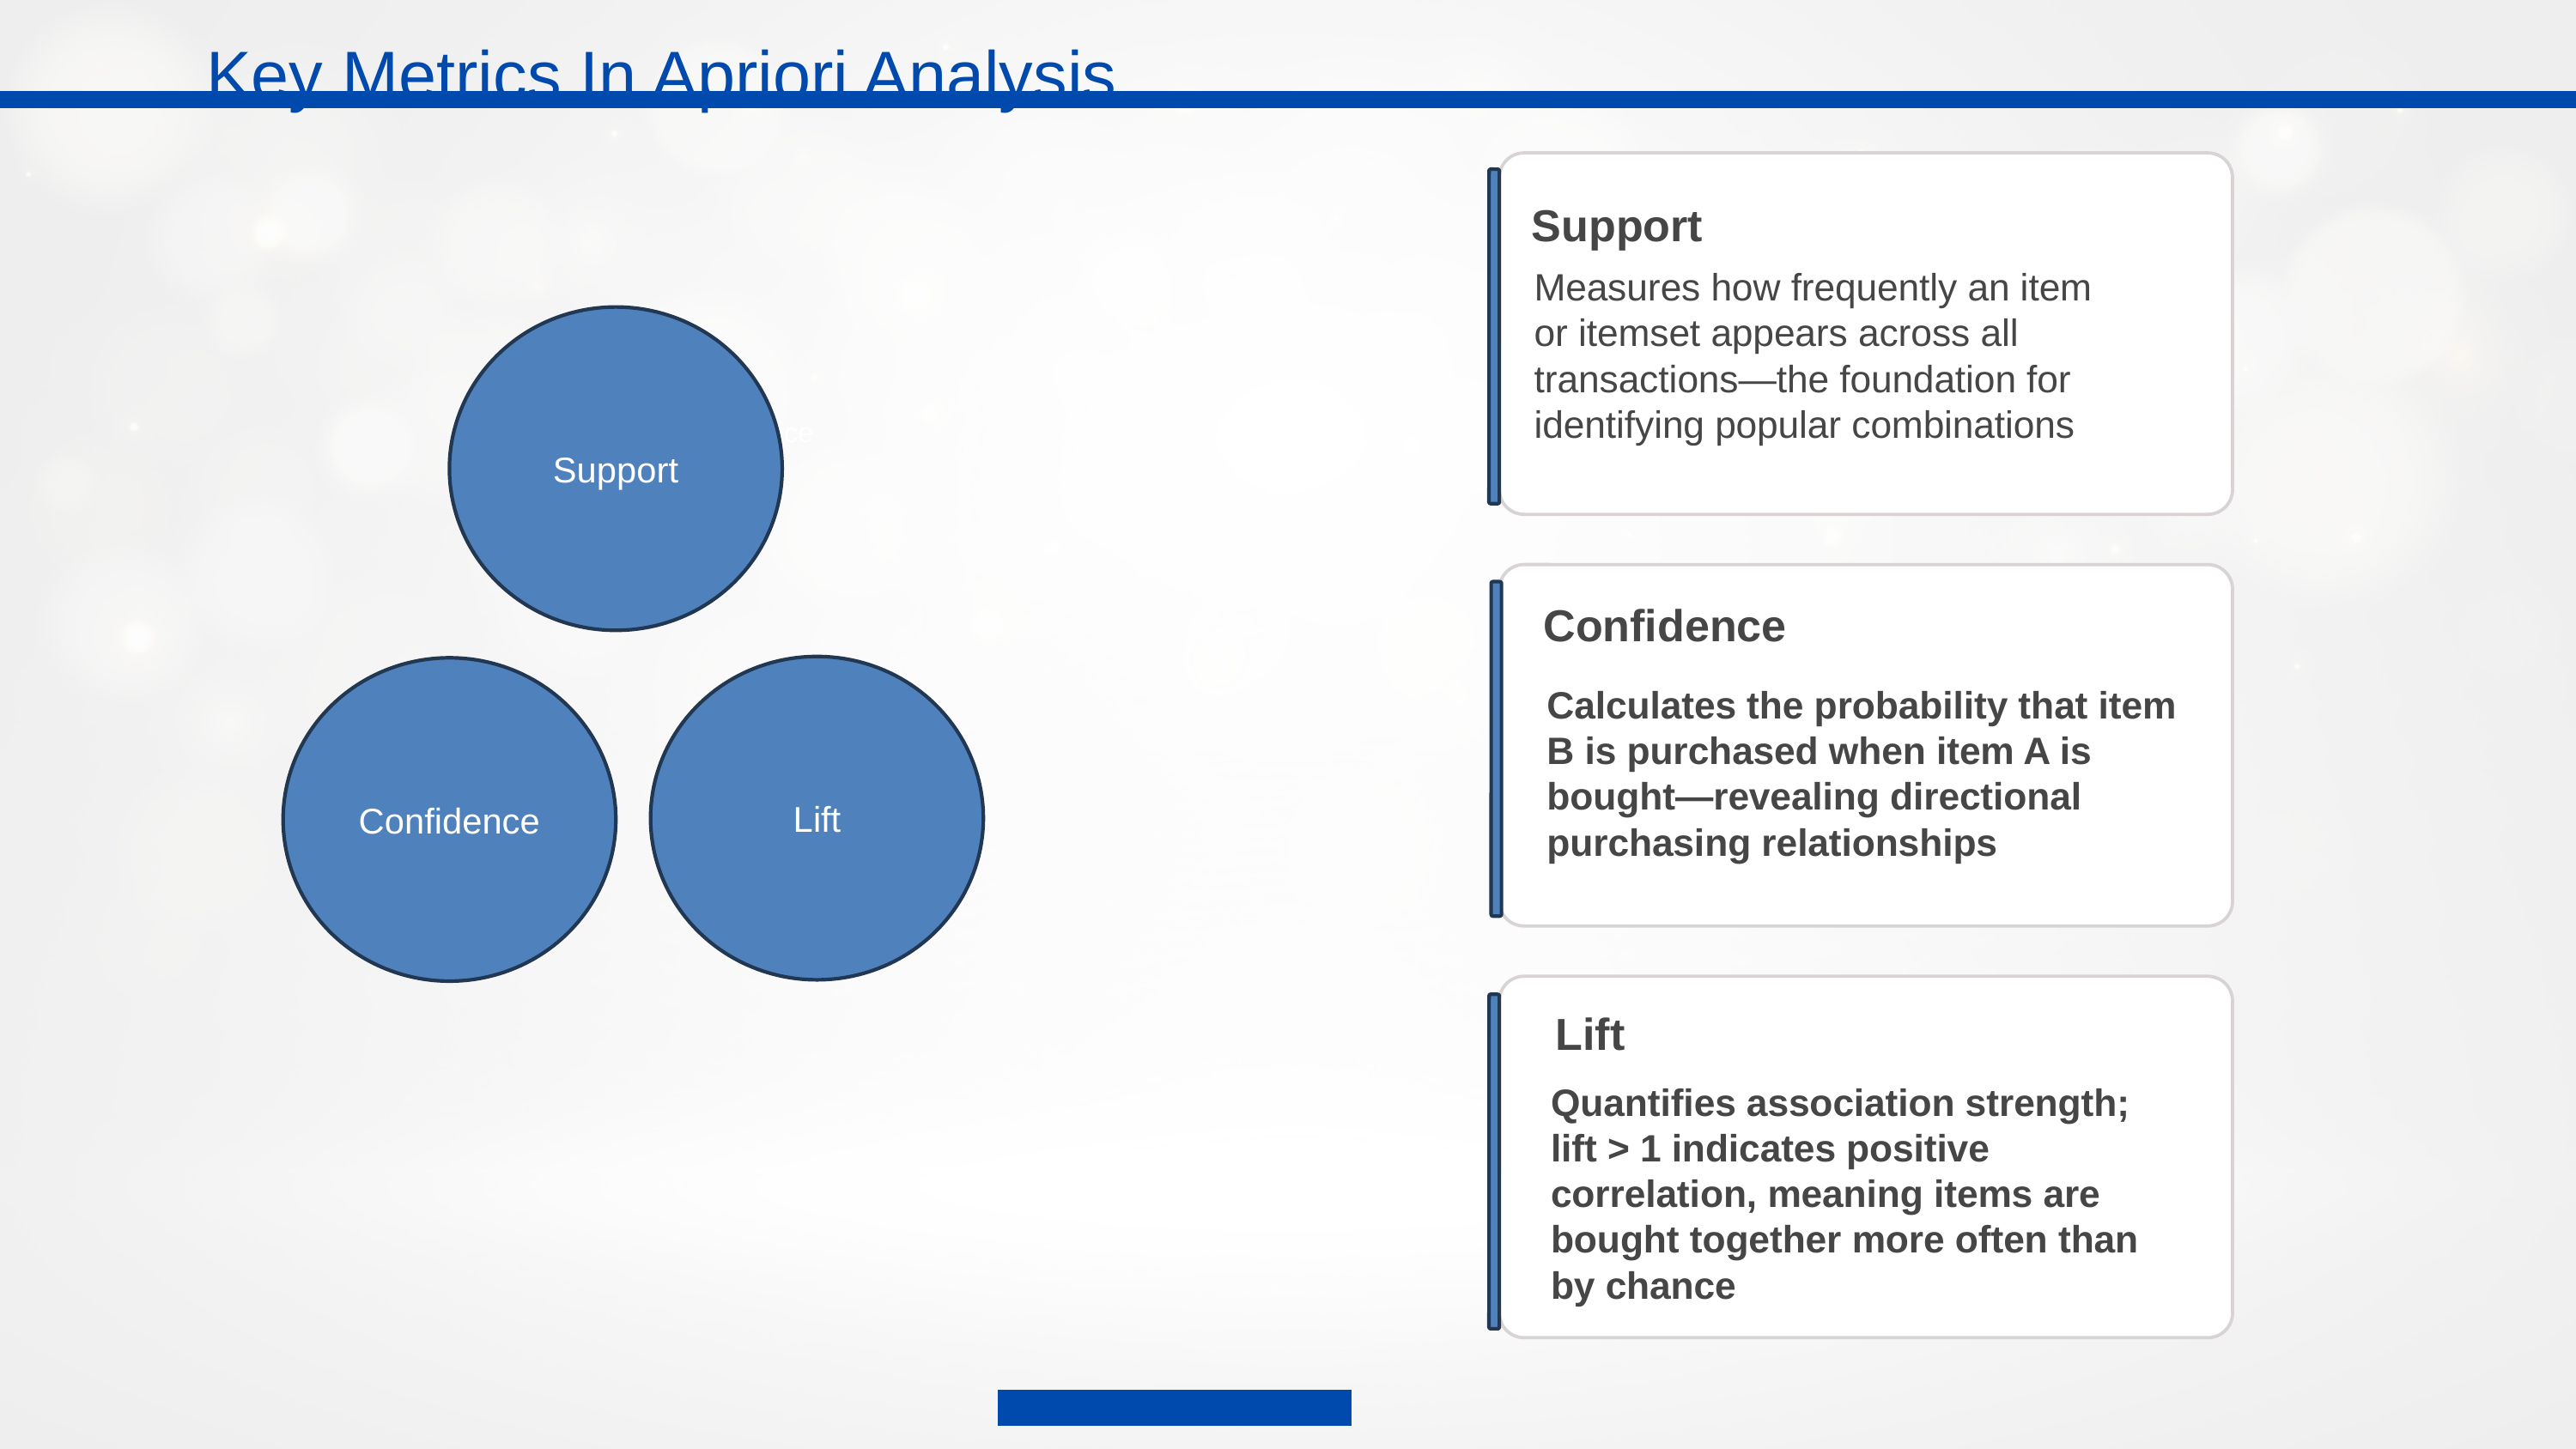

Key Metrics In Apriori Analysis

Support
Measures how frequently an item or itemset appears across all transactions—the foundation for identifying popular combinations

Confidence

Lift

Support
Confidence

Lift
Confidence
Calculates the probability that item B is purchased when item A is bought—revealing directional purchasing relationships

Quantifies association strength; lift > 1 indicates positive correlation, meaning items are bought together more often than by chance